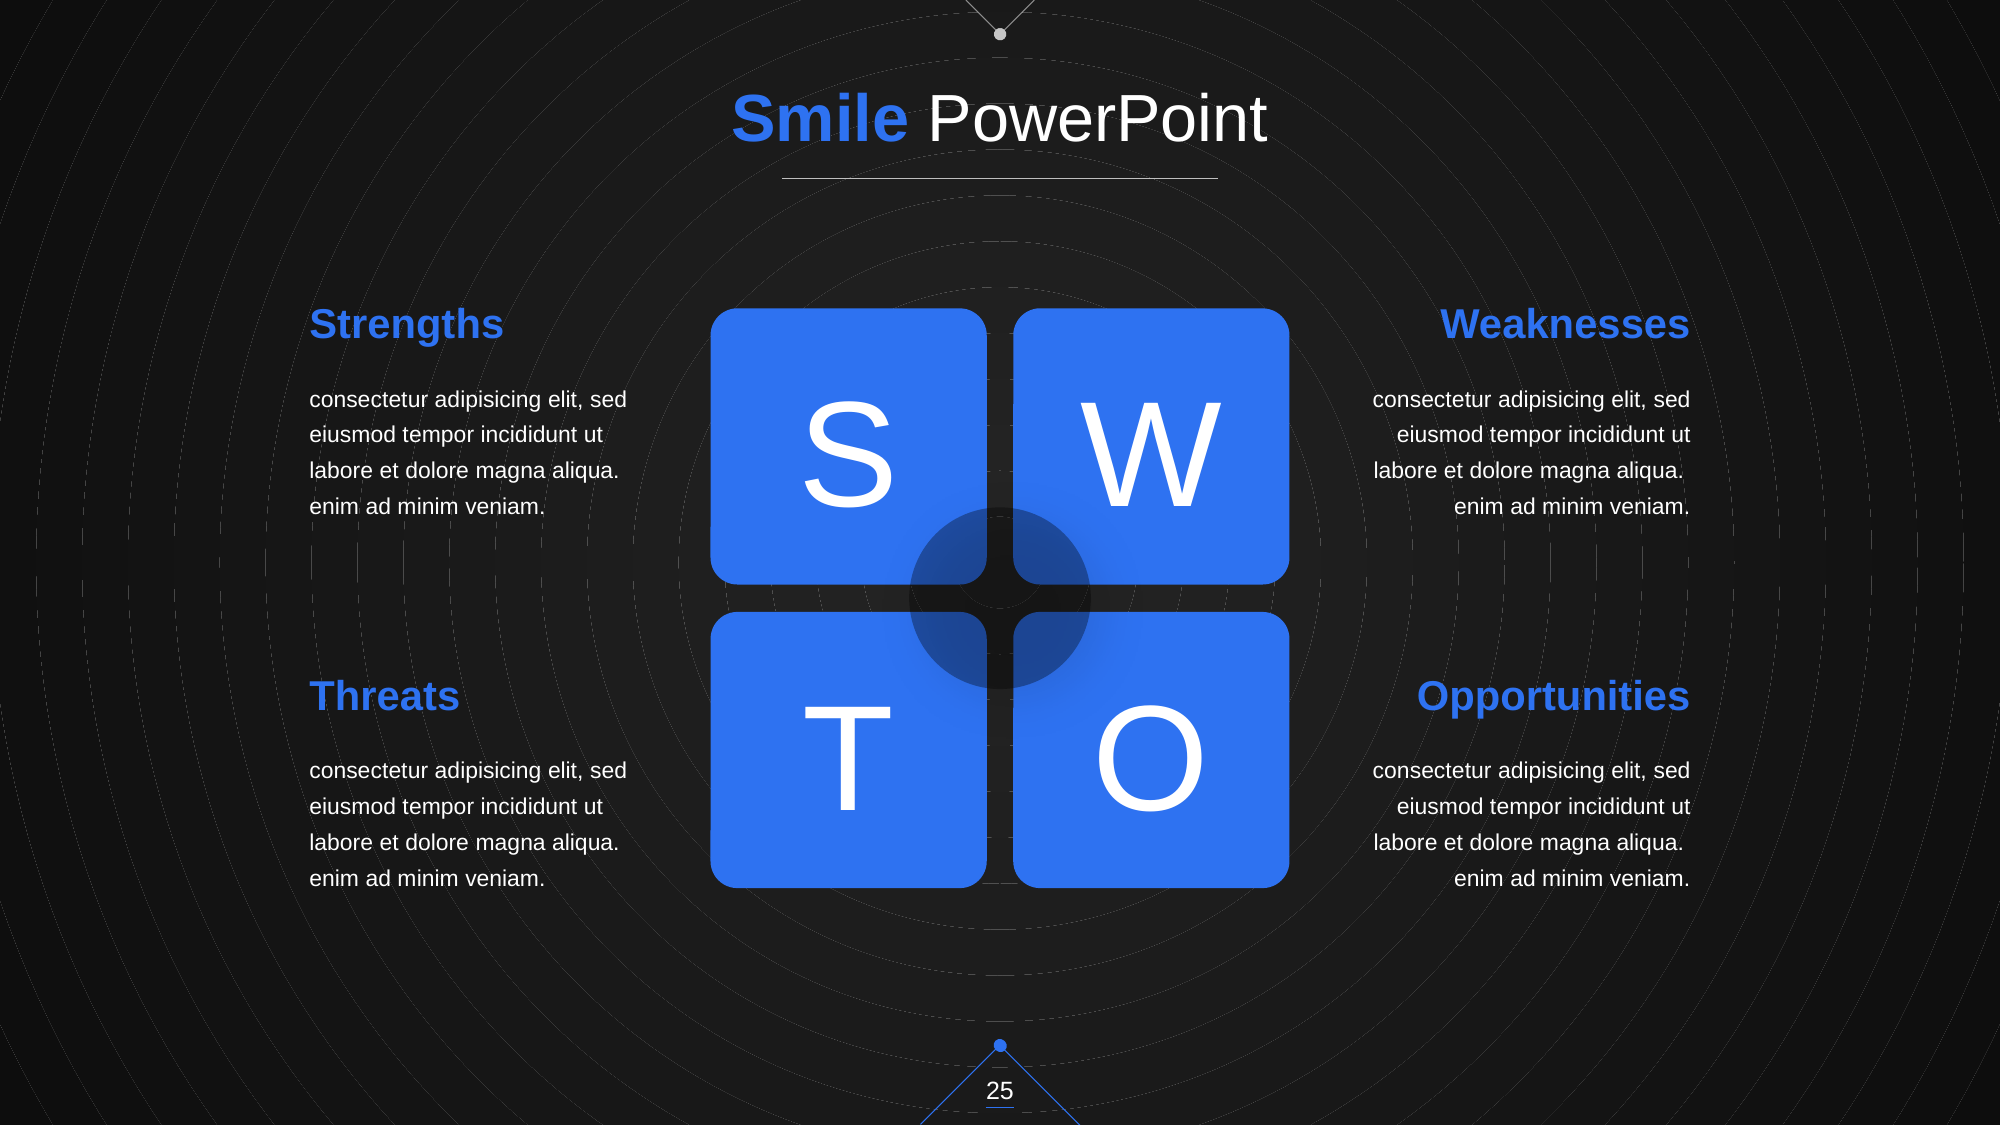

Smile PowerPoint
Strengths
Weaknesses
S
W
consectetur adipisicing elit, sed eiusmod tempor incididunt ut labore et dolore magna aliqua.  enim ad minim veniam.
consectetur adipisicing elit, sed eiusmod tempor incididunt ut labore et dolore magna aliqua.  enim ad minim veniam.

T
O
Threats
Opportunities
consectetur adipisicing elit, sed eiusmod tempor incididunt ut labore et dolore magna aliqua.  enim ad minim veniam.
consectetur adipisicing elit, sed eiusmod tempor incididunt ut labore et dolore magna aliqua.  enim ad minim veniam.
25